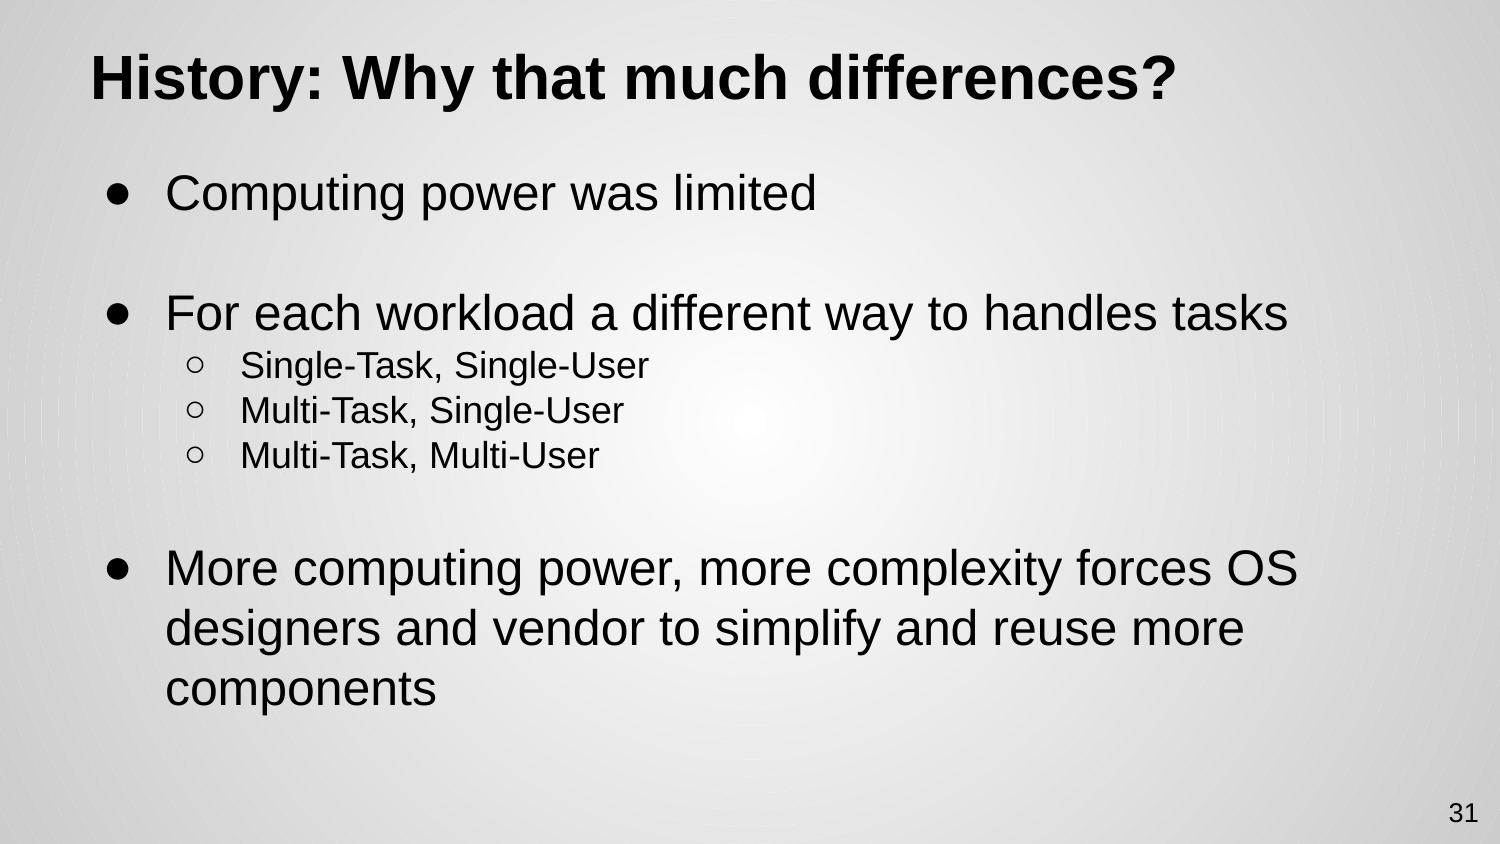

# History: Why that much differences?
Computing power was limited

For each workload a different way to handles tasks
Single-Task, Single-User
Multi-Task, Single-User
Multi-Task, Multi-User

More computing power, more complexity forces OS designers and vendor to simplify and reuse more components
31